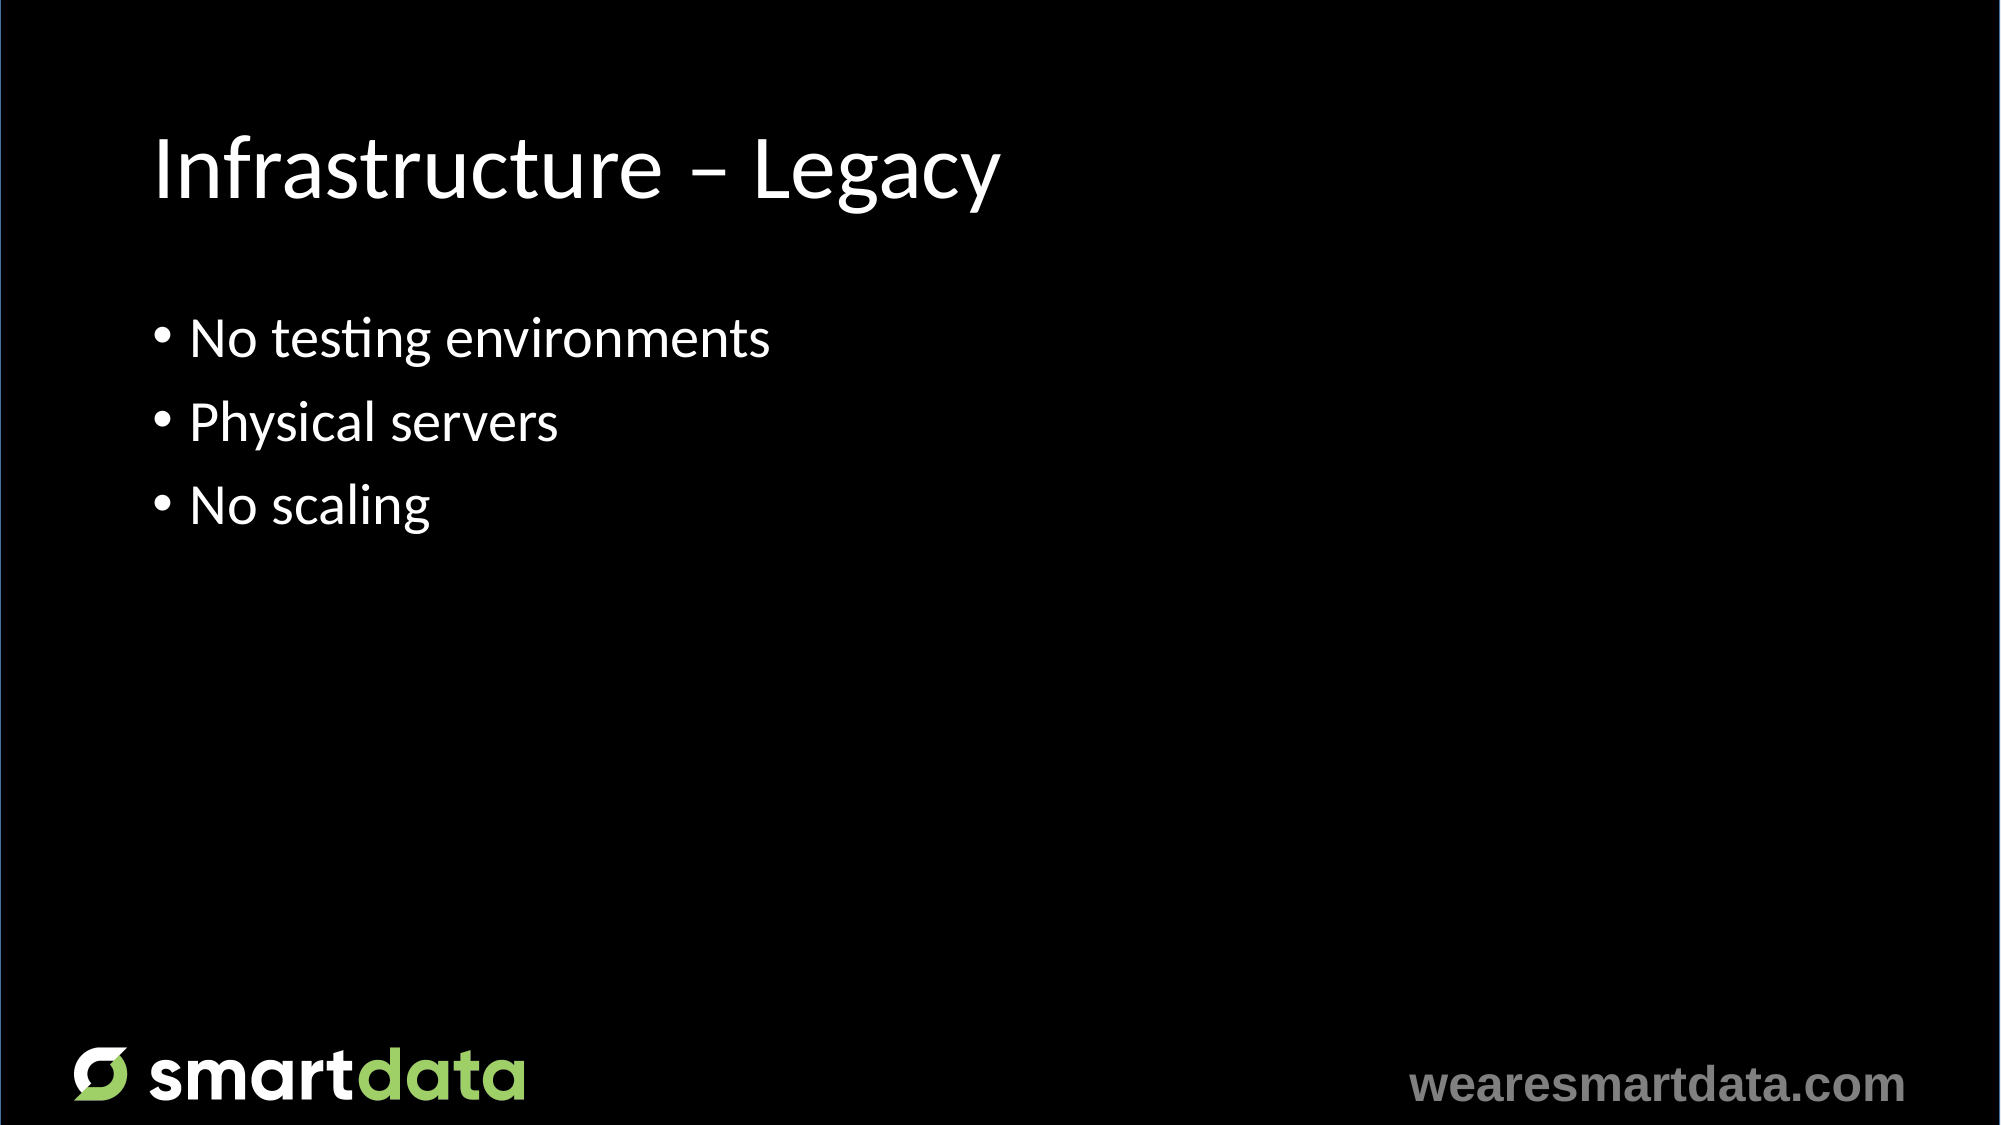

# Infrastructure – Legacy
No testing environments
Physical servers
No scaling